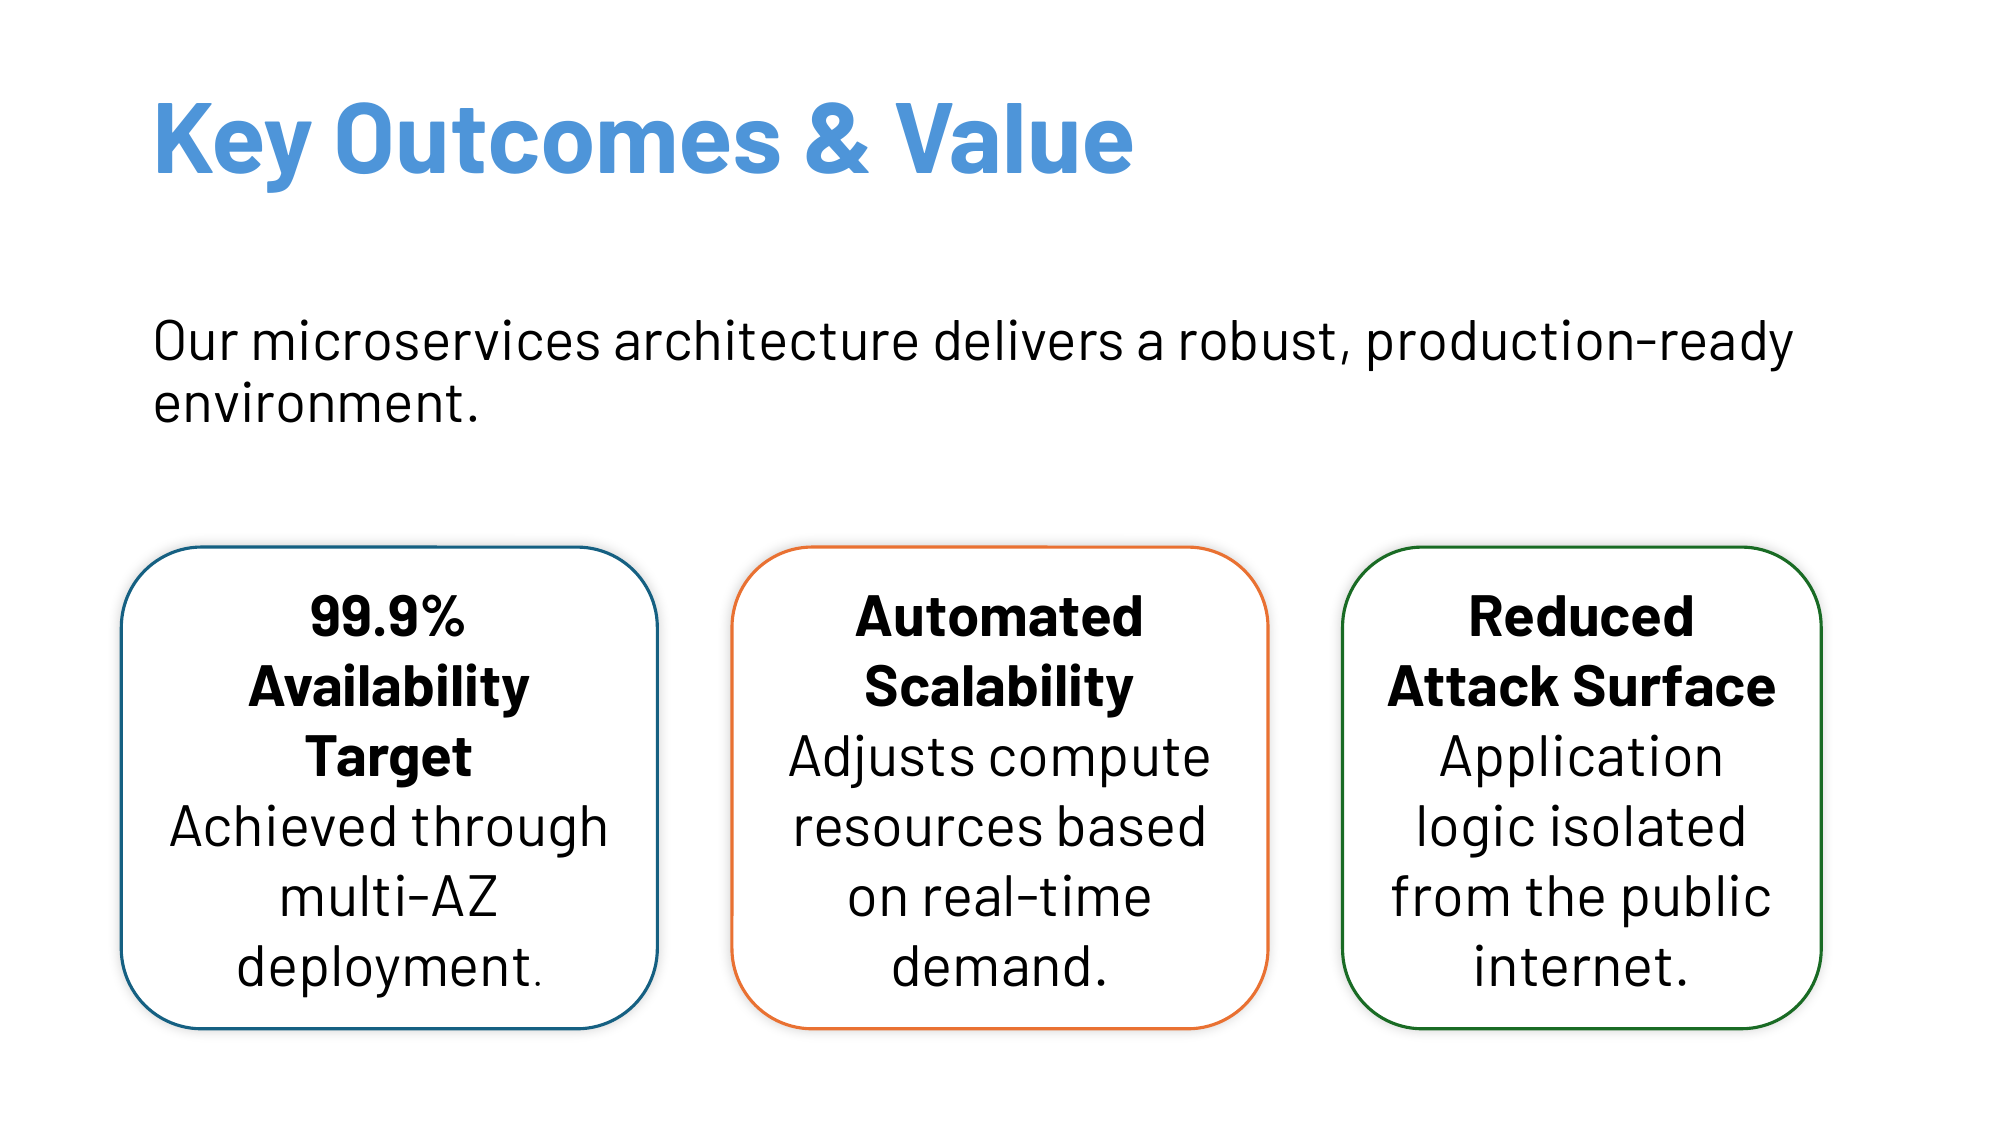

# Key Outcomes & Value
Our microservices architecture delivers a robust, production-ready environment.

99.9%
Availability Target
Achieved through multi-AZ deployment.
Automated Scalability
Adjusts compute resources based on real-time demand.
Reduced Attack Surface
Application logic isolated from the public internet.